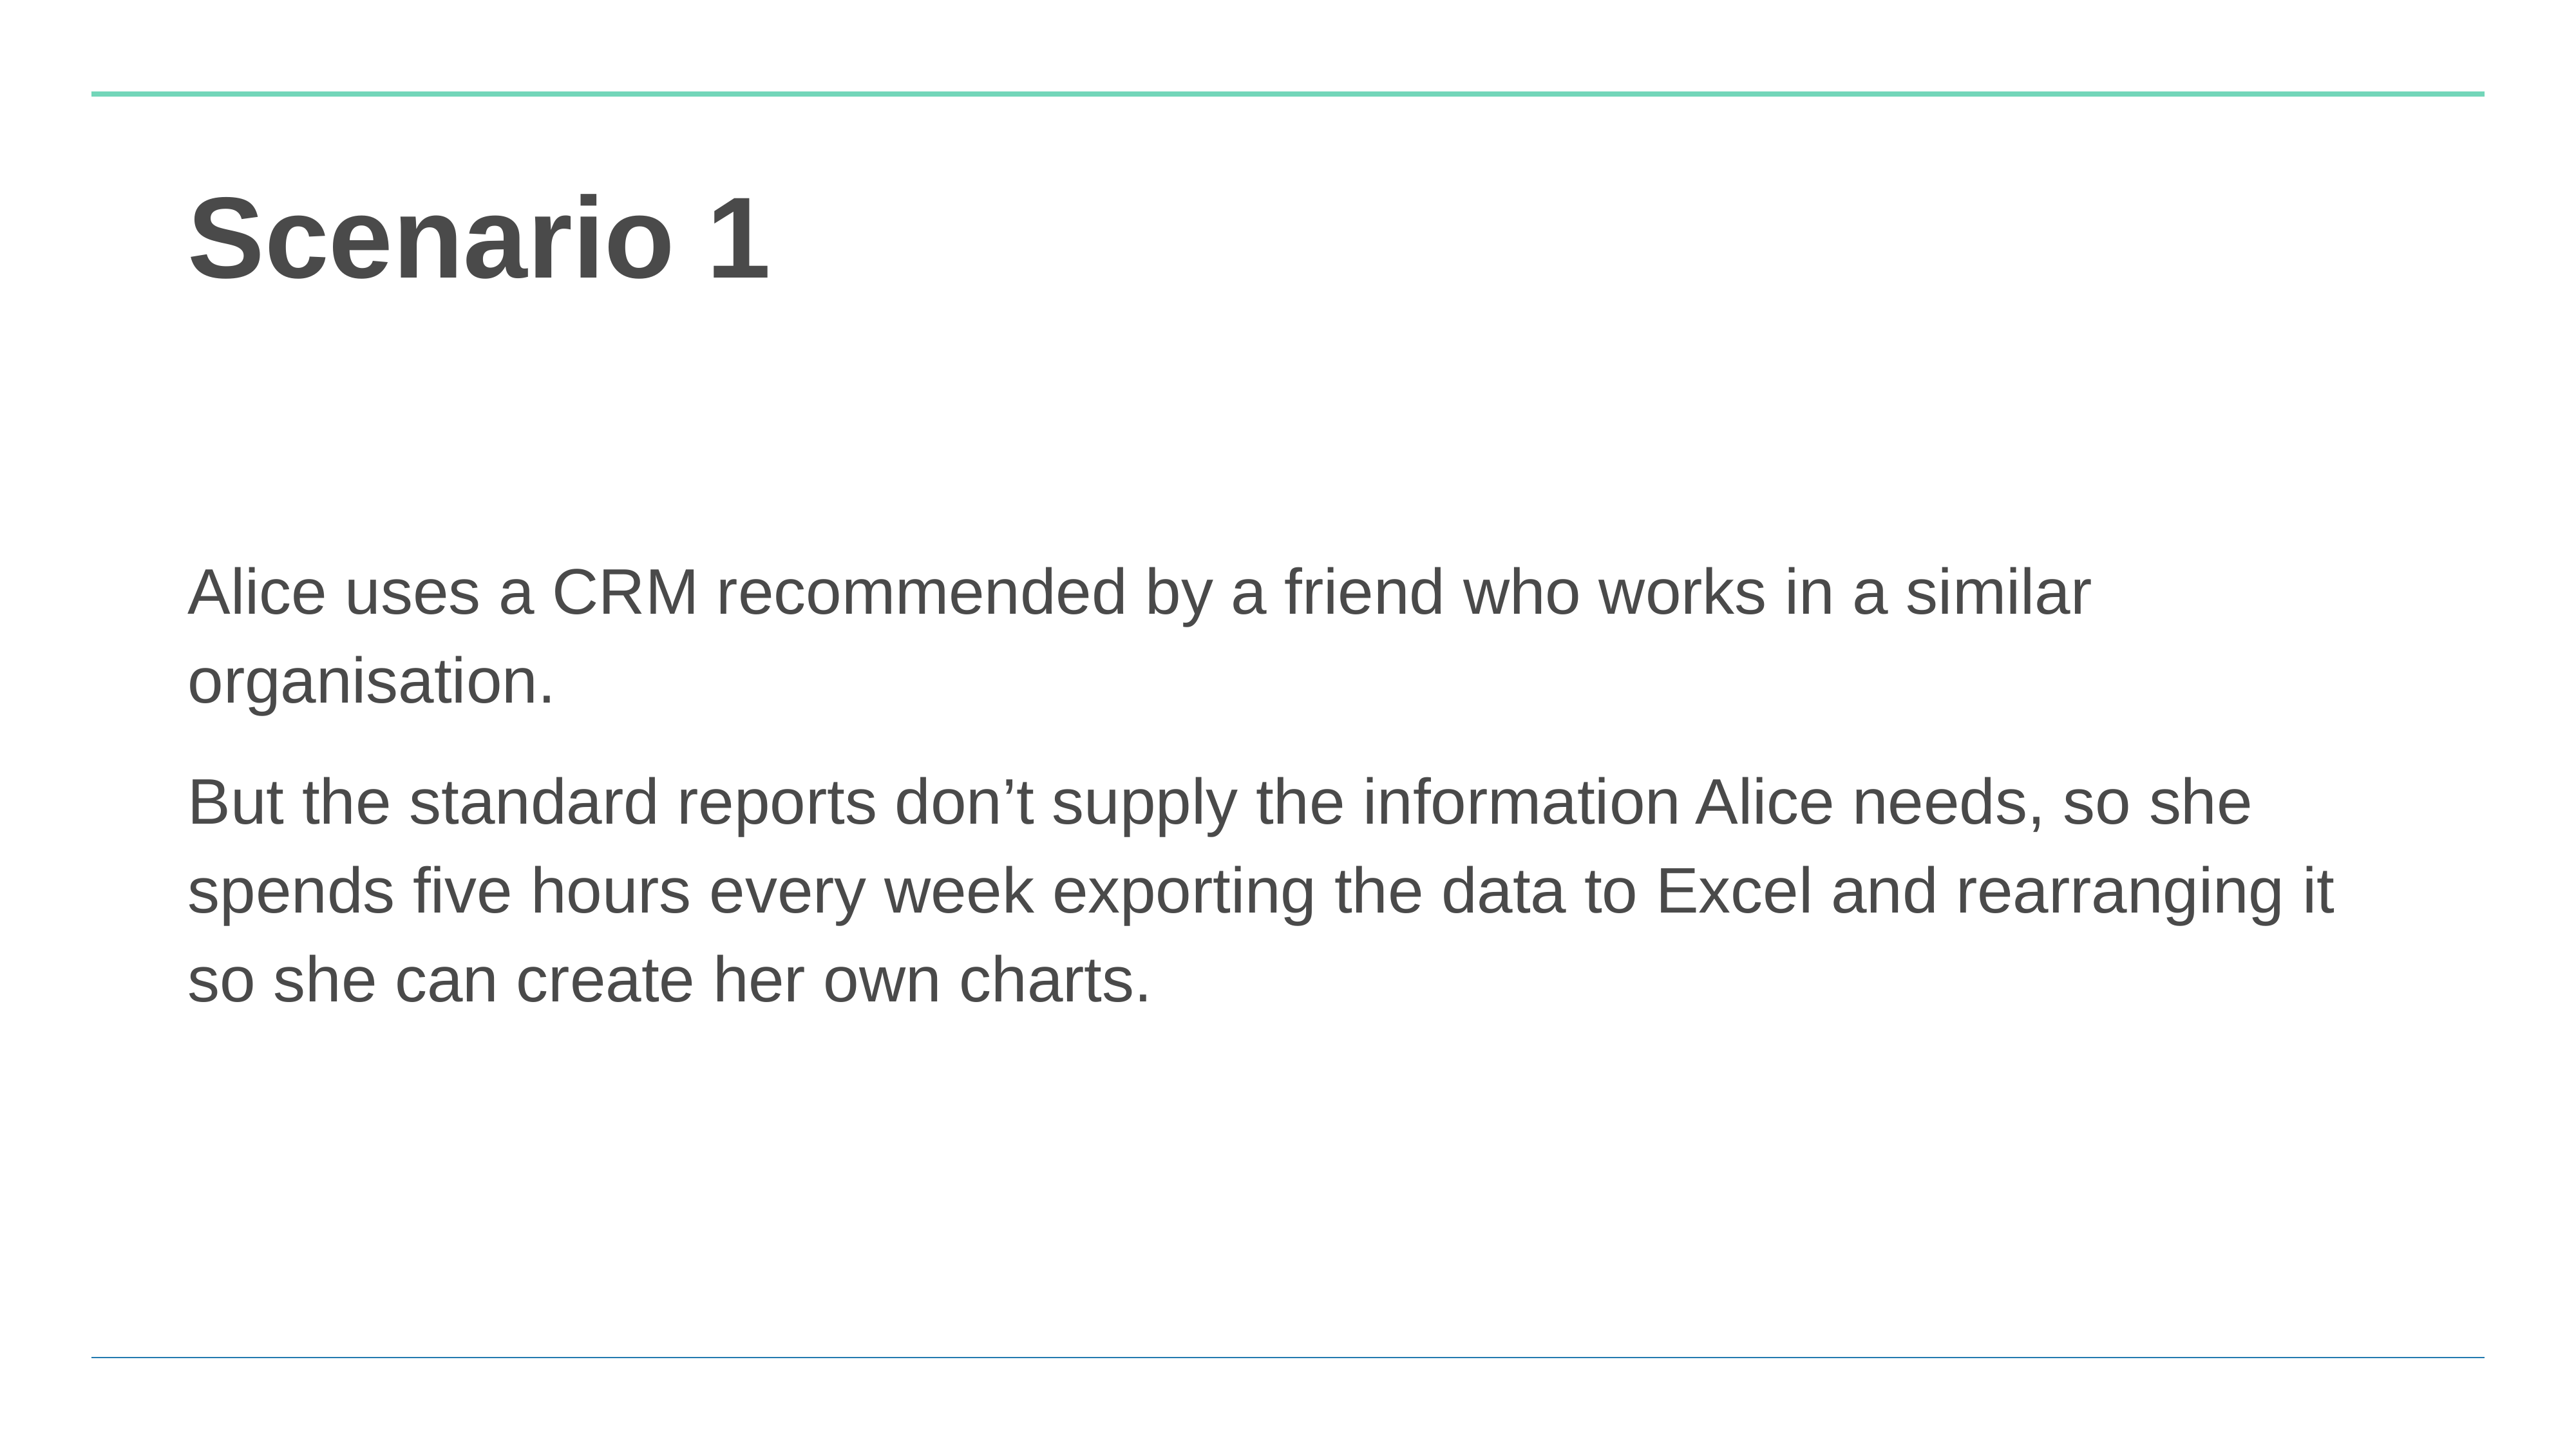

# Scenario 1
Alice uses a CRM recommended by a friend who works in a similar organisation.
But the standard reports don’t supply the information Alice needs, so she spends five hours every week exporting the data to Excel and rearranging it so she can create her own charts.